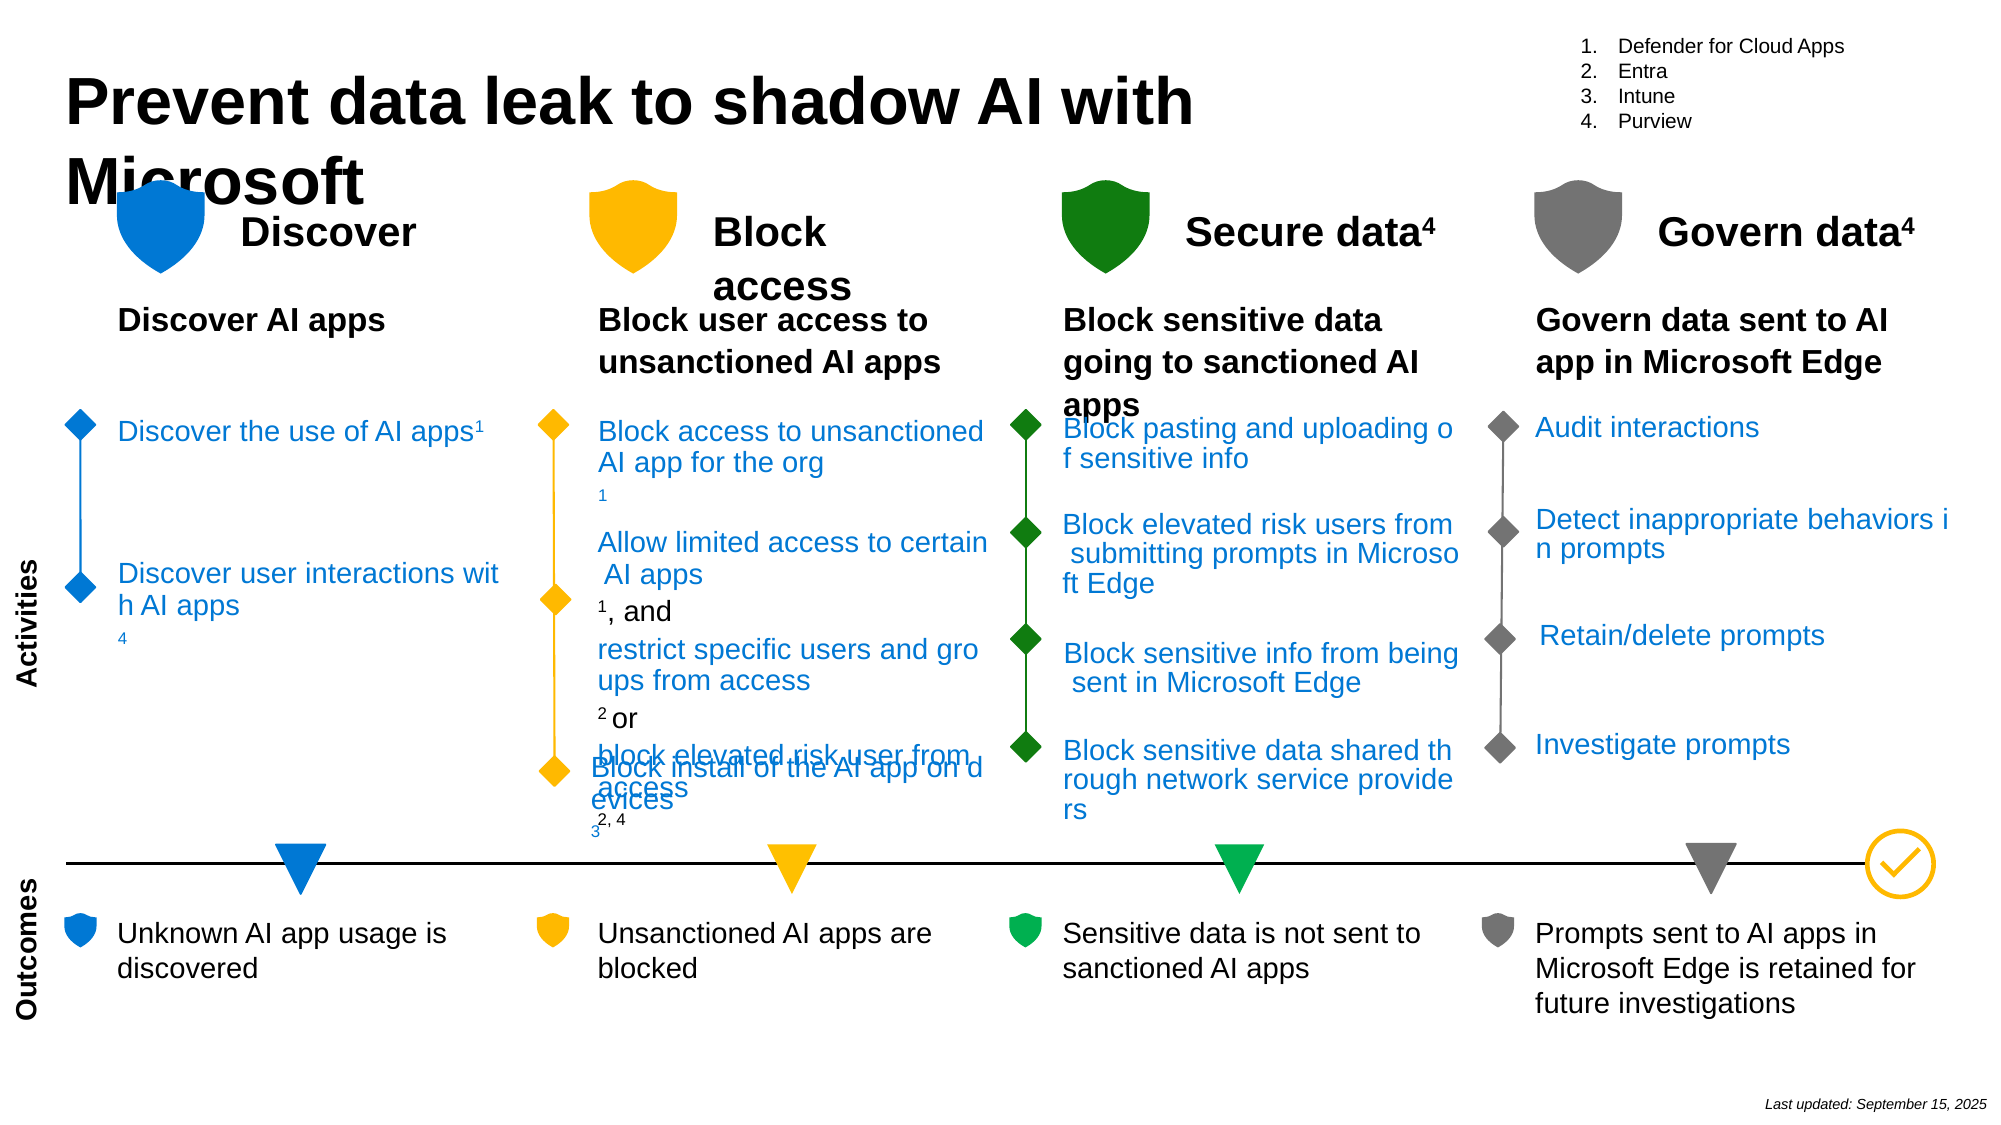

Defender for Cloud Apps
Entra
Intune
Purview
Prevent data leak to shadow AI with Microsoft

Discover
Discover AI apps

Block access
Block user access to unsanctioned AI apps

Secure data4
Block sensitive data going to sanctioned AI apps

Govern data4
Govern data sent to AI app in Microsoft Edge
Audit interactions

Discover the use of AI apps1

Block access to unsanctioned AI app for the org1

Block pasting and uploading of sensitive info

Detect inappropriate behaviors in prompts

Block elevated risk users from submitting prompts in Microsoft Edge

Allow limited access to certain AI apps1, and restrict specific users and groups from access2 or block elevated risk user from access2, 4
Discover user interactions with AI apps4

Activities
Retain/delete prompts

Block sensitive info from being sent in Microsoft Edge
Investigate prompts

Block sensitive data shared through network service providers

Block install of the AI app on devices3

Prompts sent to AI apps in Microsoft Edge is retained for future investigations

Unknown AI app usage is discovered

Unsanctioned AI apps are blocked

Sensitive data is not sent to sanctioned AI apps
Outcomes
Last updated: September 15, 2025